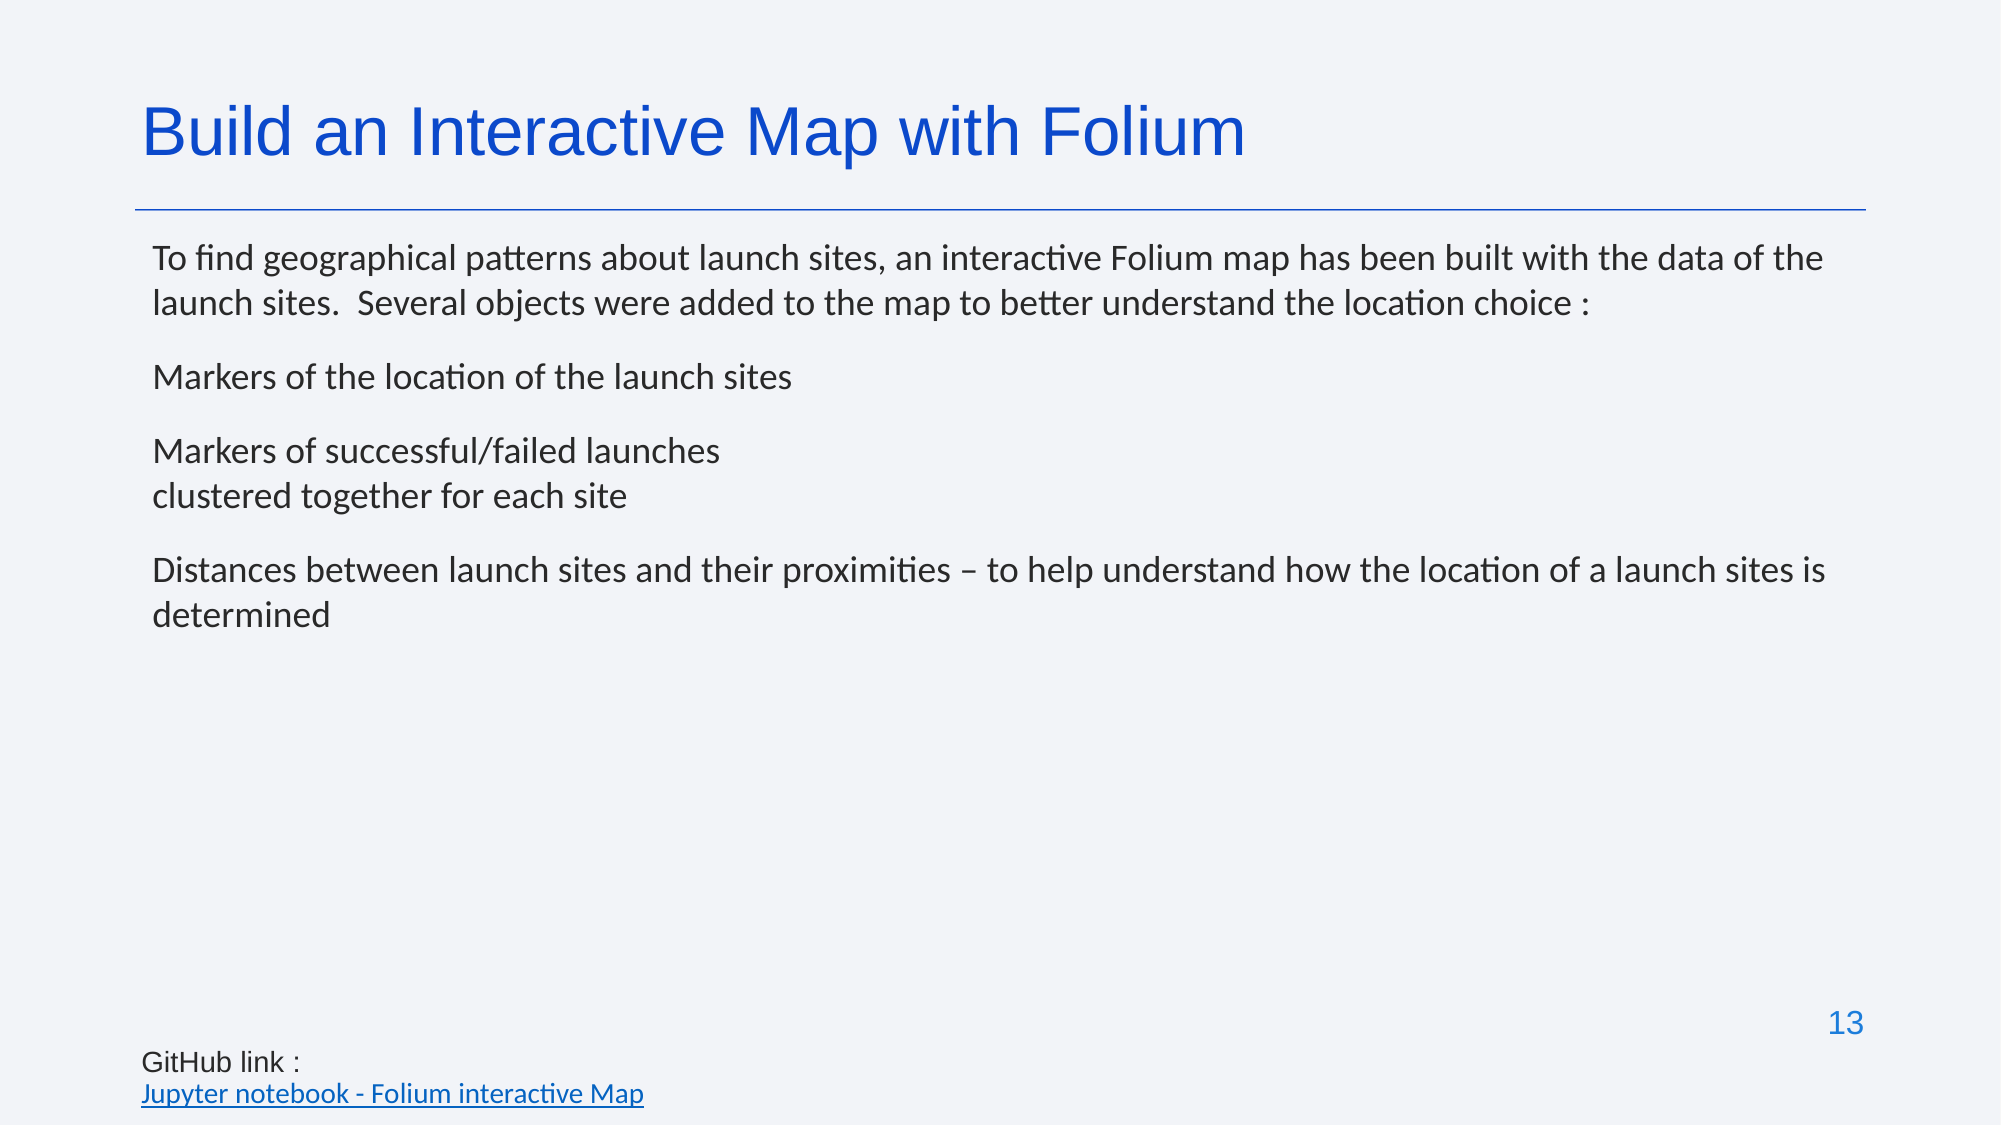

Build an Interactive Map with Folium
To find geographical patterns about launch sites, an interactive Folium map has been built with the data of the launch sites.  Several objects were added to the map to better understand the location choice :
Markers of the location of the launch sites
Markers of successful/failed launches
clustered together for each site
Distances between launch sites and their proximities – to help understand how the location of a launch sites is determined
13
GitHub link :
Jupyter notebook - Folium interactive Map